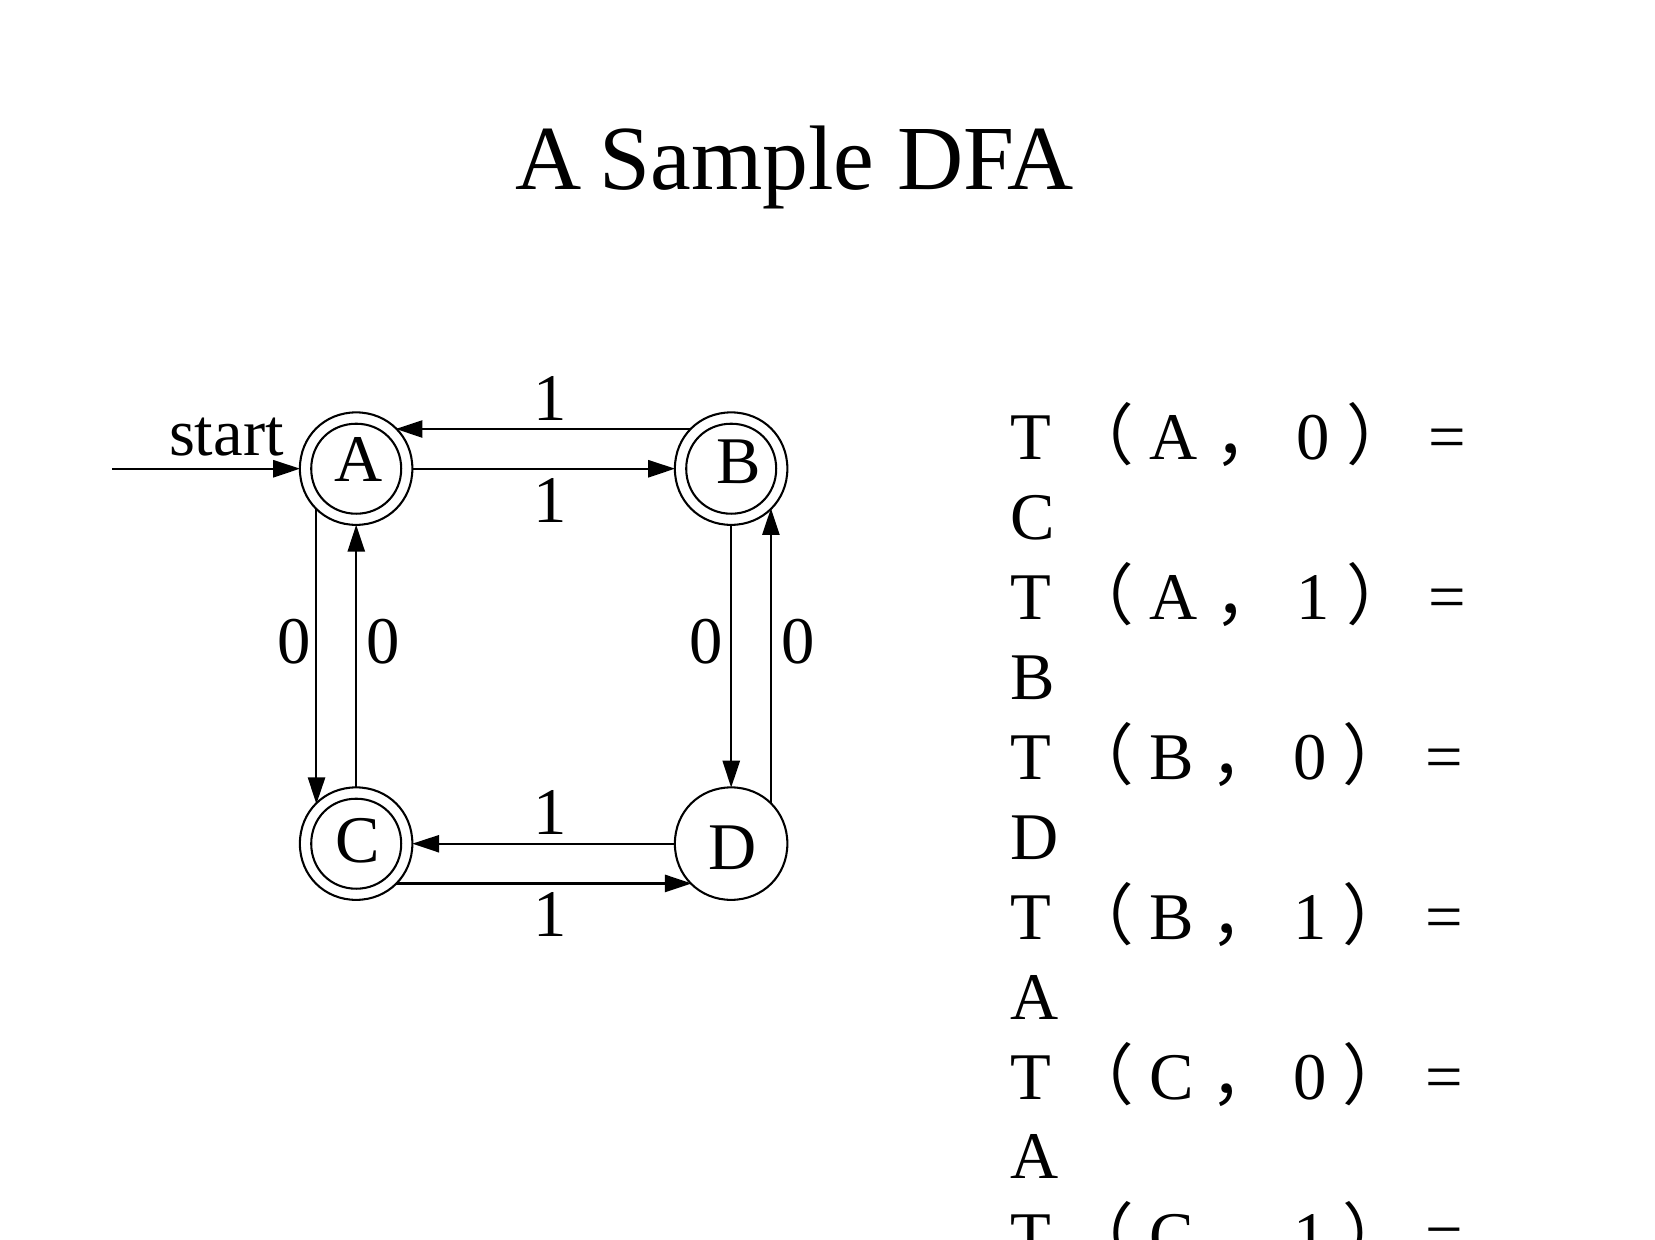

A Sample DFA
T（A，0）= C
T（A，1）= B
T（B，0）= D
T（B，1）= A
T（C，0）= A
T（C，1）= D
T（D，0）= B
T（D，1）= C
1

1

start

A
B

0
0
0
0

1

1
D
C